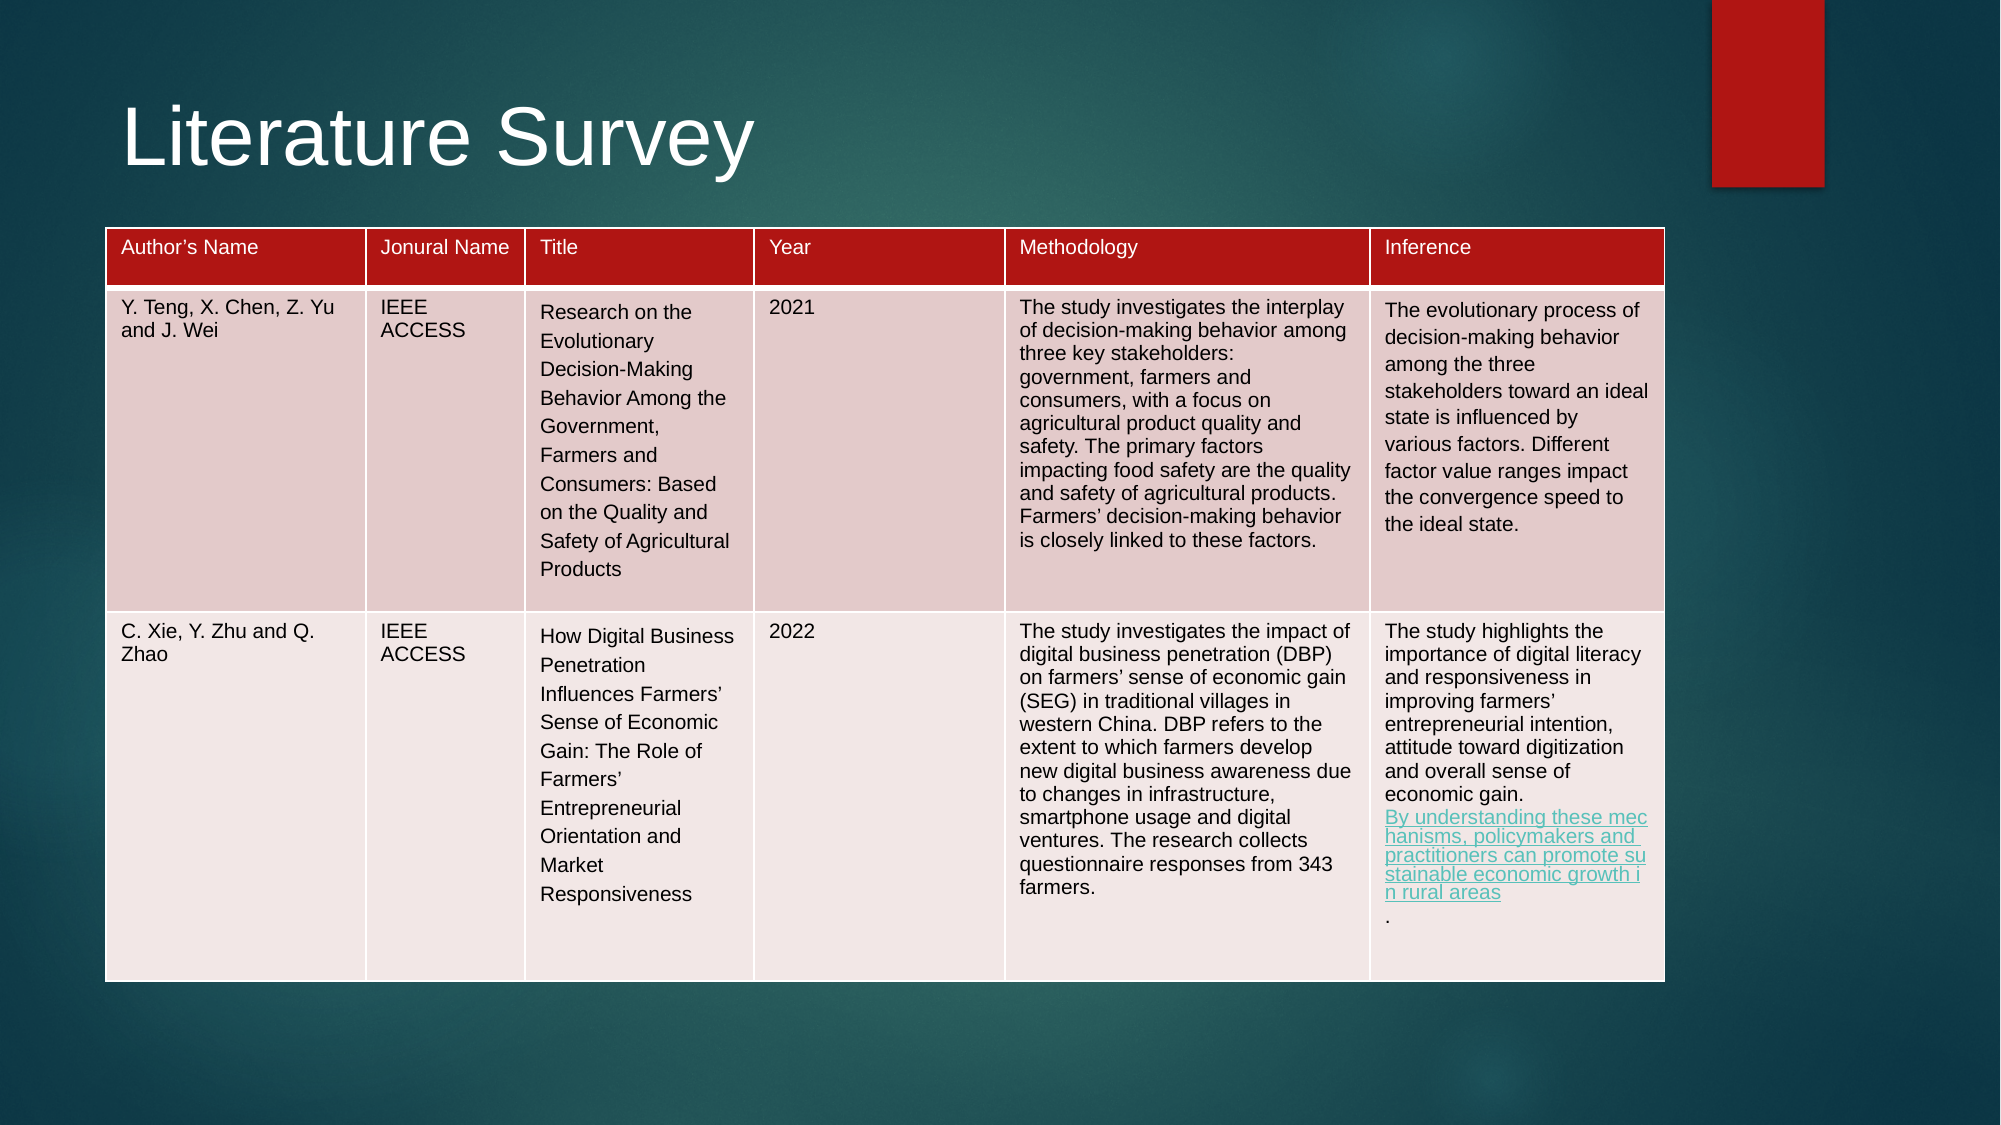

# Literature Survey
| Author’s Name | Jonural Name | Title | Year | Methodology | Inference |
| --- | --- | --- | --- | --- | --- |
| Y. Teng, X. Chen, Z. Yu and J. Wei | IEEE ACCESS | Research on the Evolutionary Decision-Making Behavior Among the Government, Farmers and Consumers: Based on the Quality and Safety of Agricultural Products | 2021 | The study investigates the interplay of decision-making behavior among three key stakeholders: government, farmers and consumers, with a focus on agricultural product quality and safety. The primary factors impacting food safety are the quality and safety of agricultural products. Farmers’ decision-making behavior is closely linked to these factors. | The evolutionary process of decision-making behavior among the three stakeholders toward an ideal state is influenced by various factors. Different factor value ranges impact the convergence speed to the ideal state. |
| C. Xie, Y. Zhu and Q. Zhao | IEEE ACCESS | How Digital Business Penetration Influences Farmers’ Sense of Economic Gain: The Role of Farmers’ Entrepreneurial Orientation and Market Responsiveness | 2022 | The study investigates the impact of digital business penetration (DBP) on farmers’ sense of economic gain (SEG) in traditional villages in western China. DBP refers to the extent to which farmers develop new digital business awareness due to changes in infrastructure, smartphone usage and digital ventures. The research collects questionnaire responses from 343 farmers. | The study highlights the importance of digital literacy and responsiveness in improving farmers’ entrepreneurial intention, attitude toward digitization and overall sense of economic gain. By understanding these mechanisms, policymakers and practitioners can promote sustainable economic growth in rural areas. |